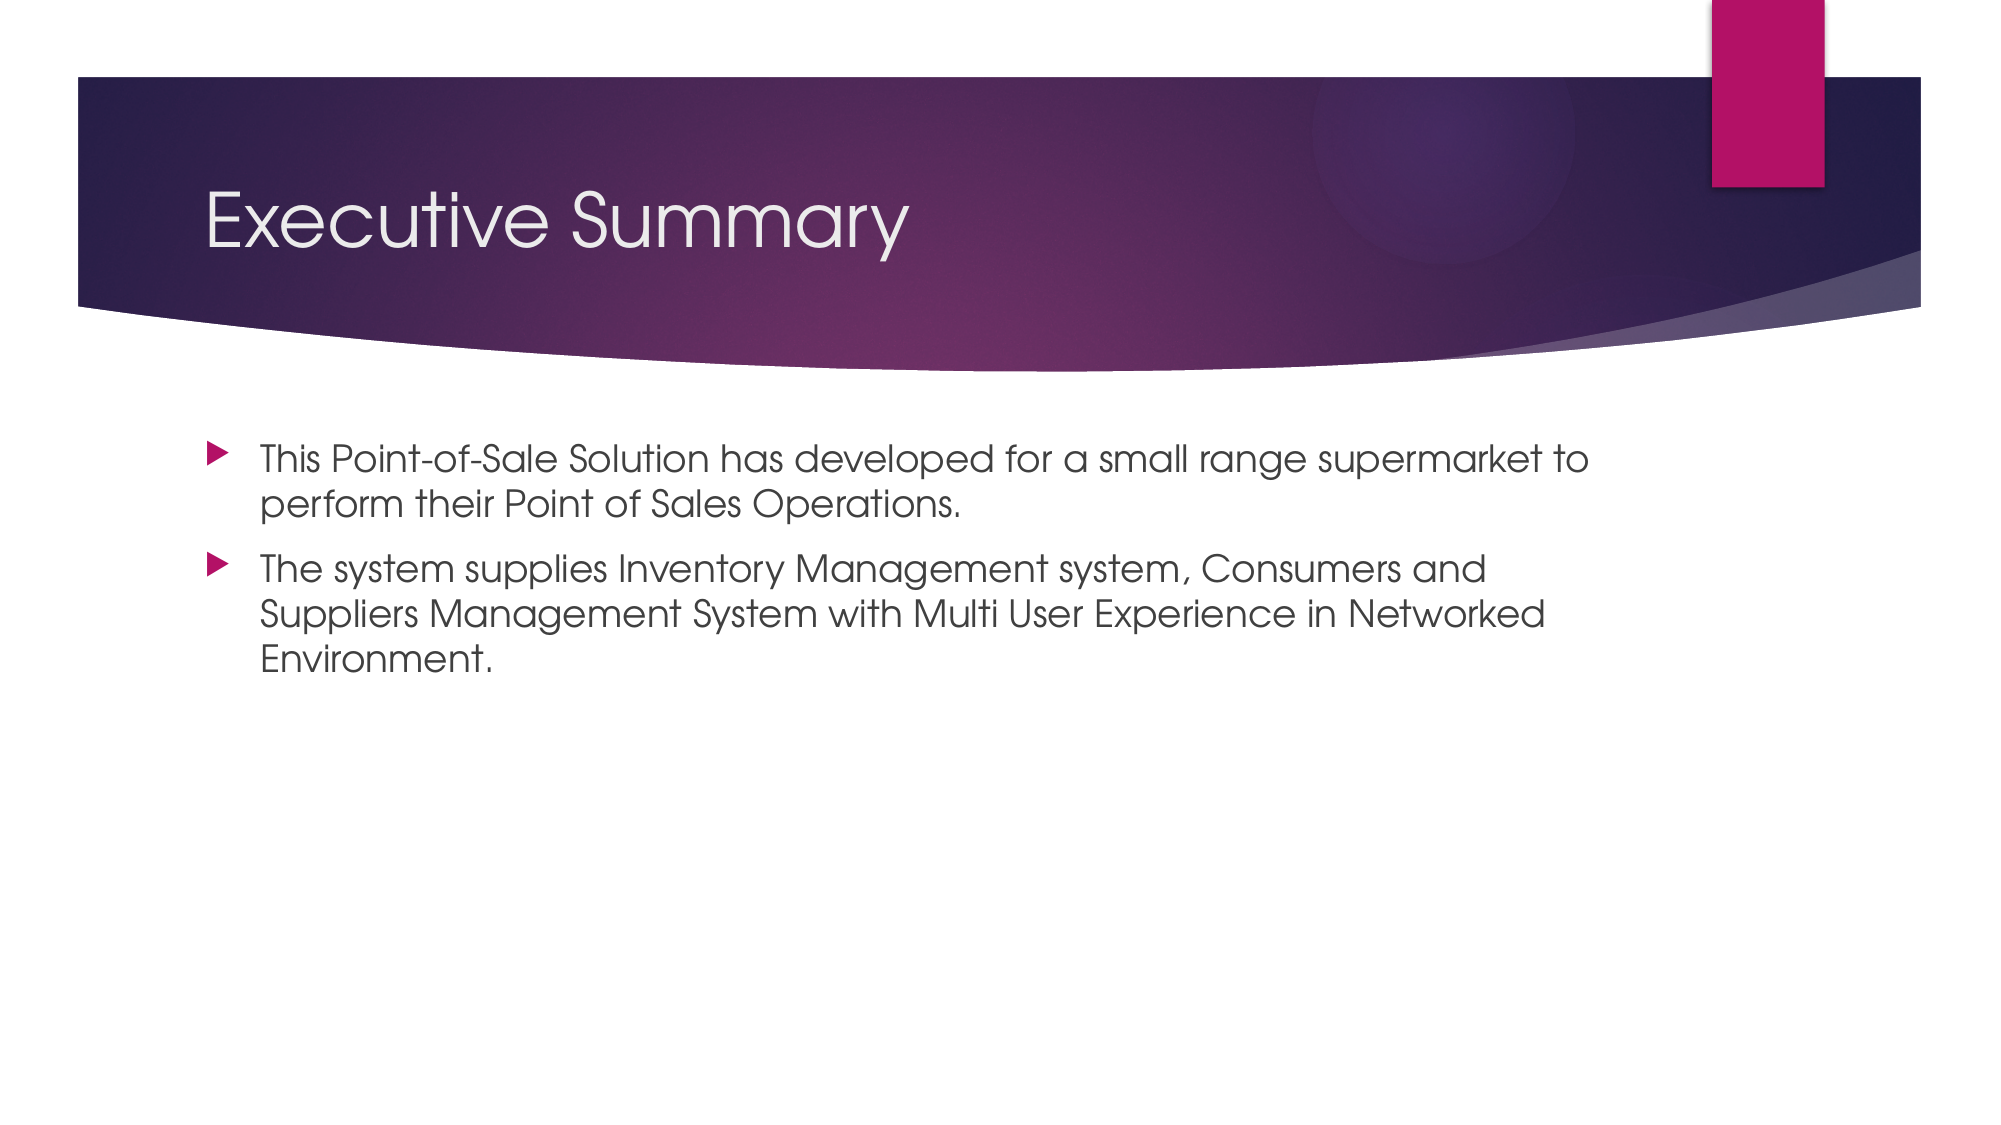

# Executive Summary
This Point-of-Sale Solution has developed for a small range supermarket to perform their Point of Sales Operations.
The system supplies Inventory Management system, Consumers and Suppliers Management System with Multi User Experience in Networked Environment.